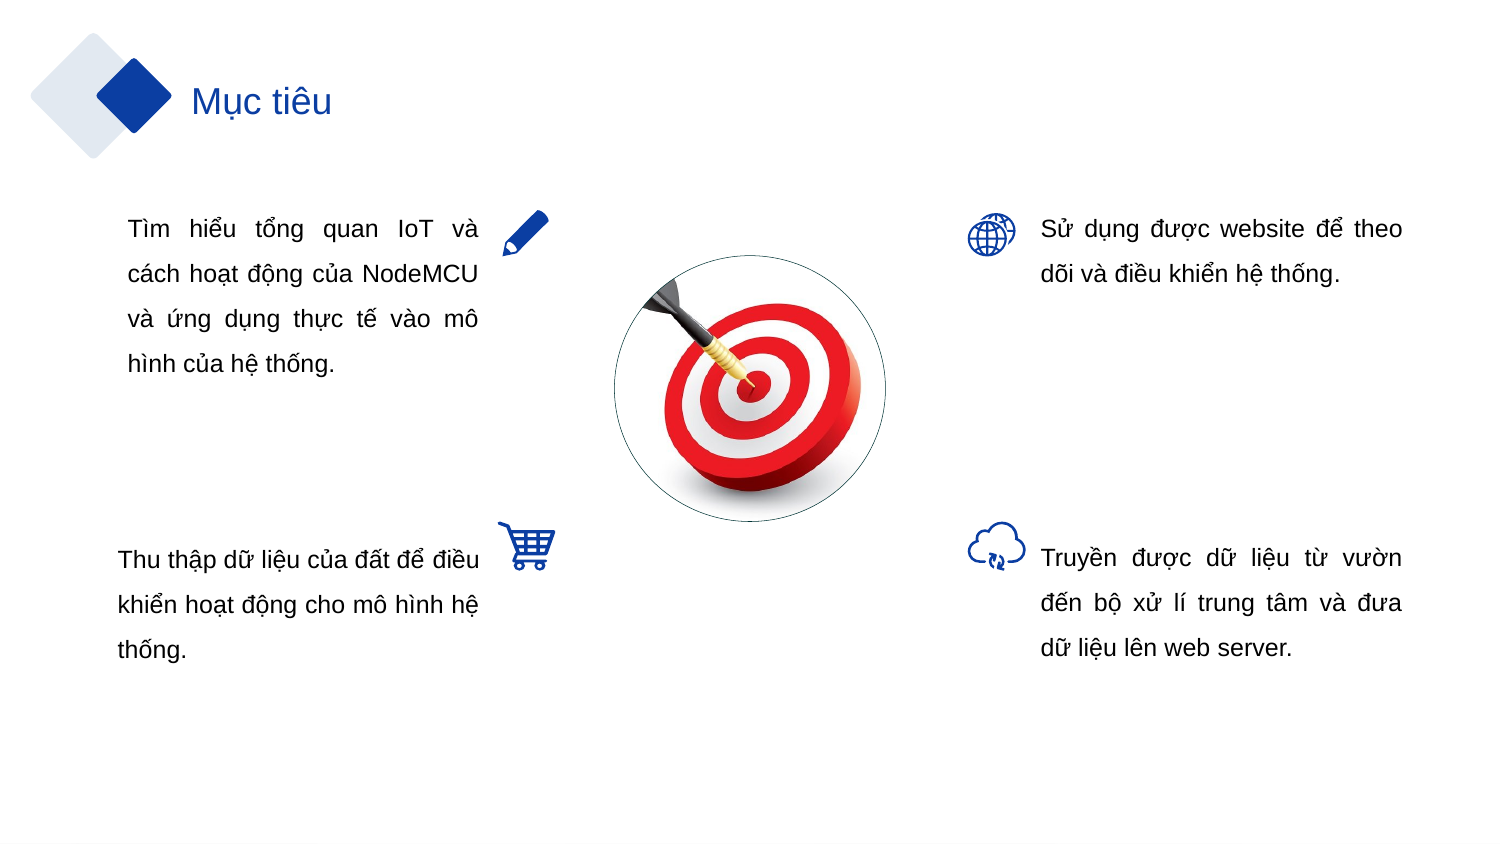

Mục tiêu
Tìm hiểu tổng quan IoT và cách hoạt động của NodeMCU và ứng dụng thực tế vào mô hình của hệ thống.
Sử dụng được website để theo dõi và điều khiển hệ thống.

Truyền được dữ liệu từ vườn đến bộ xử lí trung tâm và đưa dữ liệu lên web server.
Thu thập dữ liệu của đất để điều khiển hoạt động cho mô hình hệ thống.